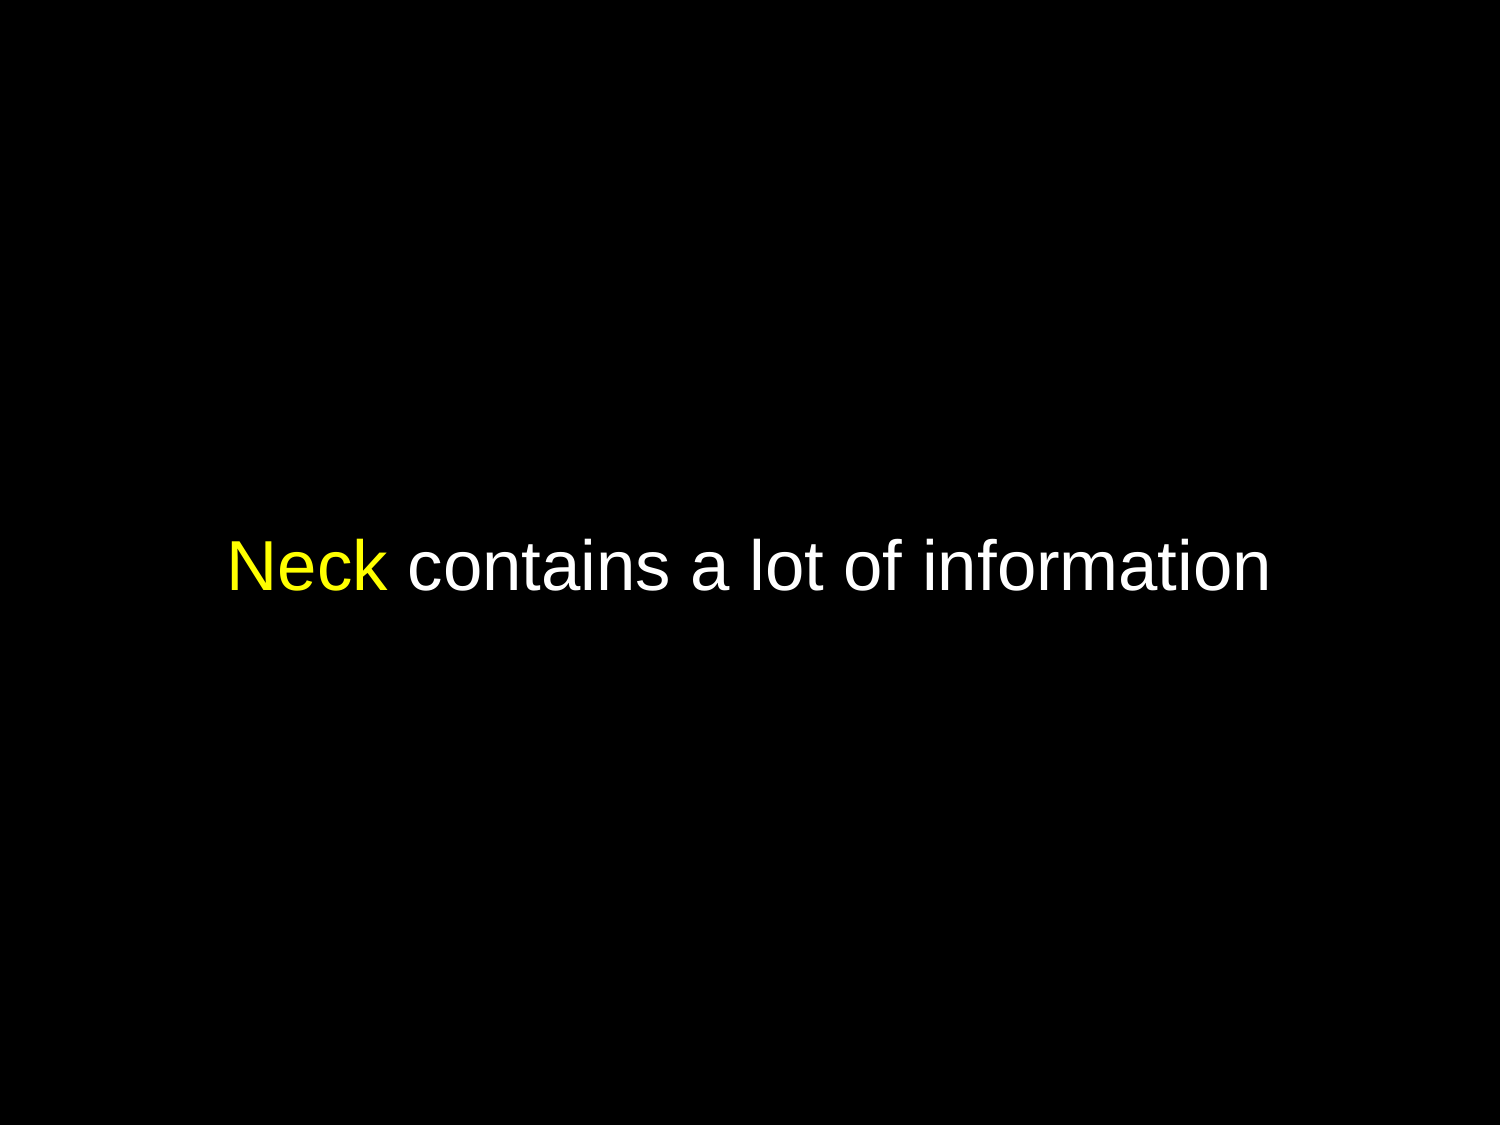

# Neck contains a lot of information